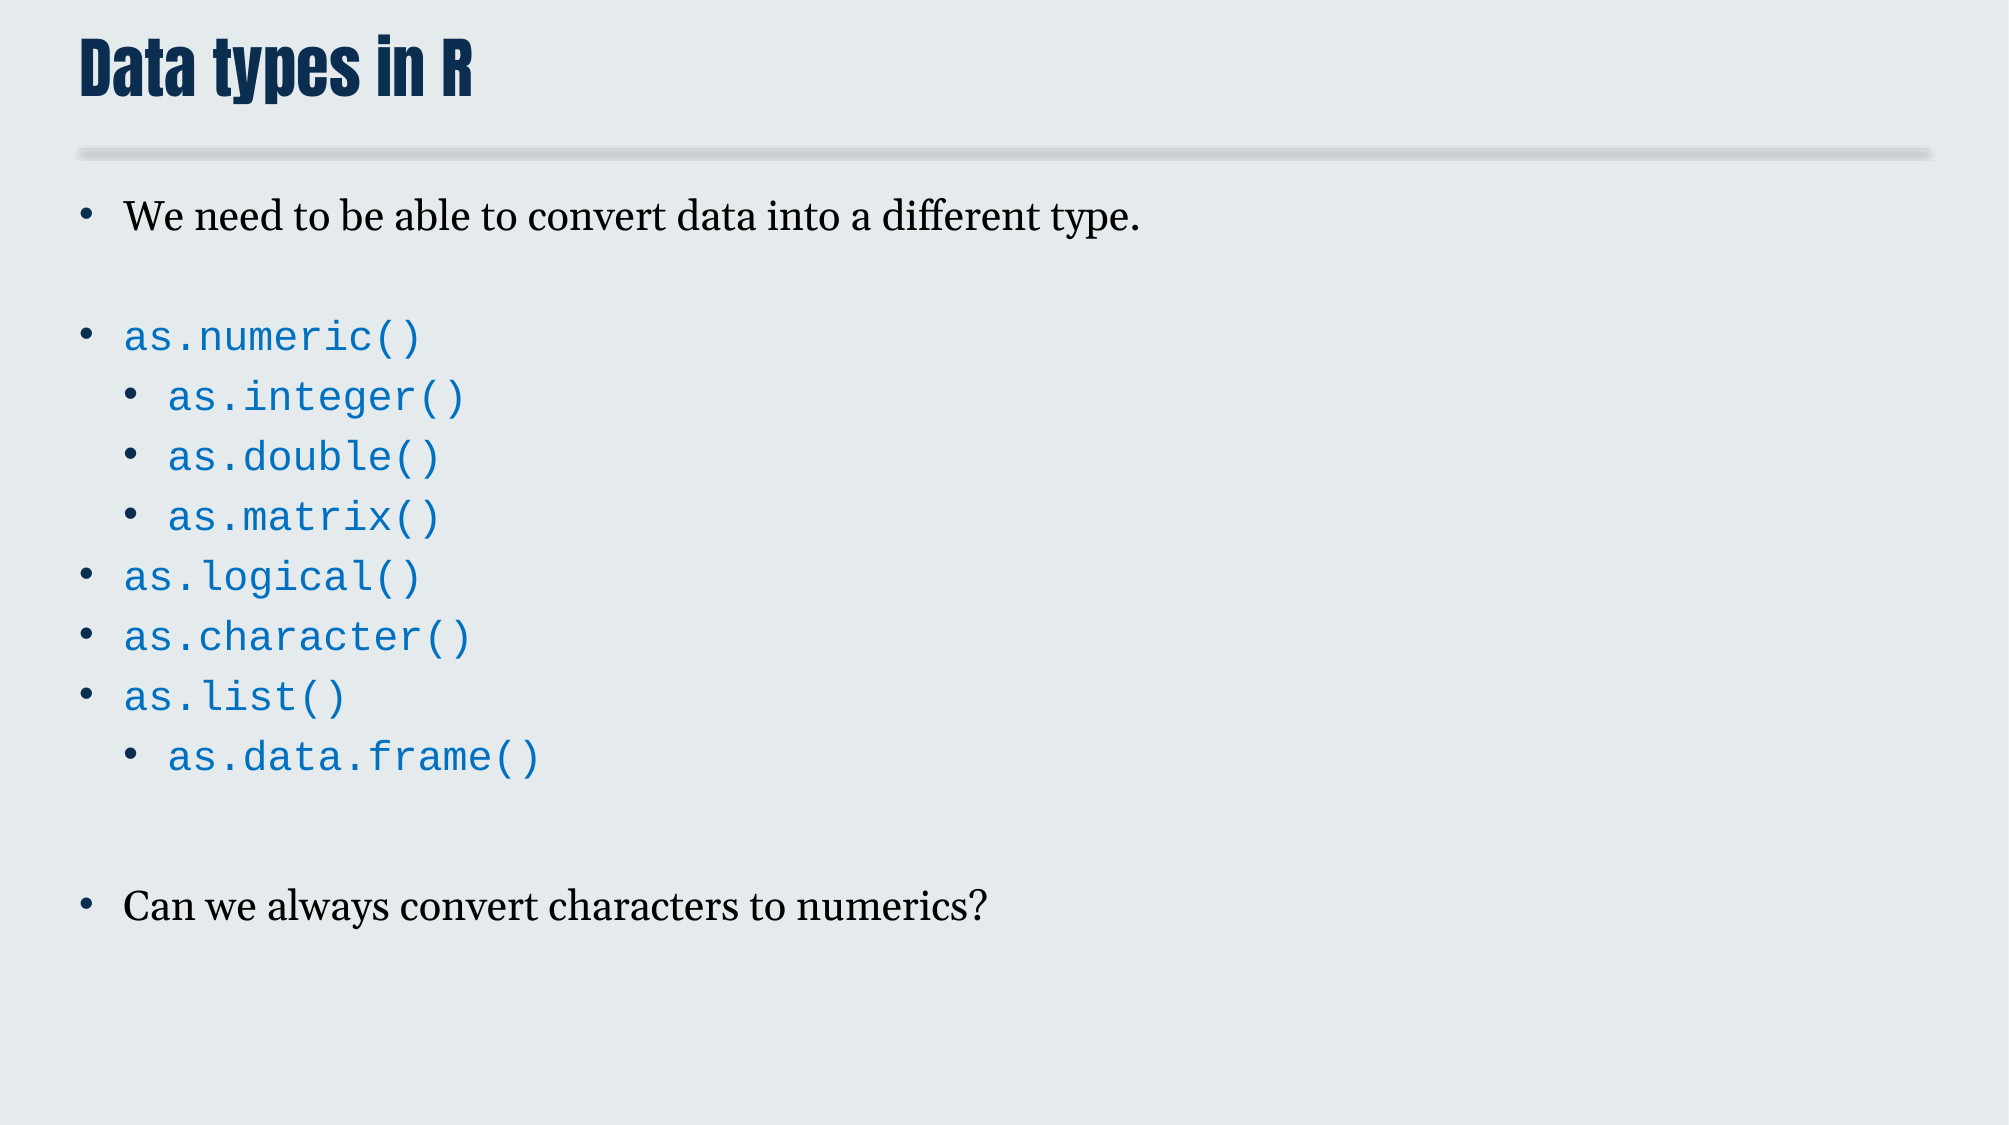

# Data types in R
We need to be able to convert data into a different type.

as.numeric()
as.integer()
as.double()
as.matrix()
as.logical()
as.character()
as.list()
as.data.frame()

Can we always convert characters to numerics?